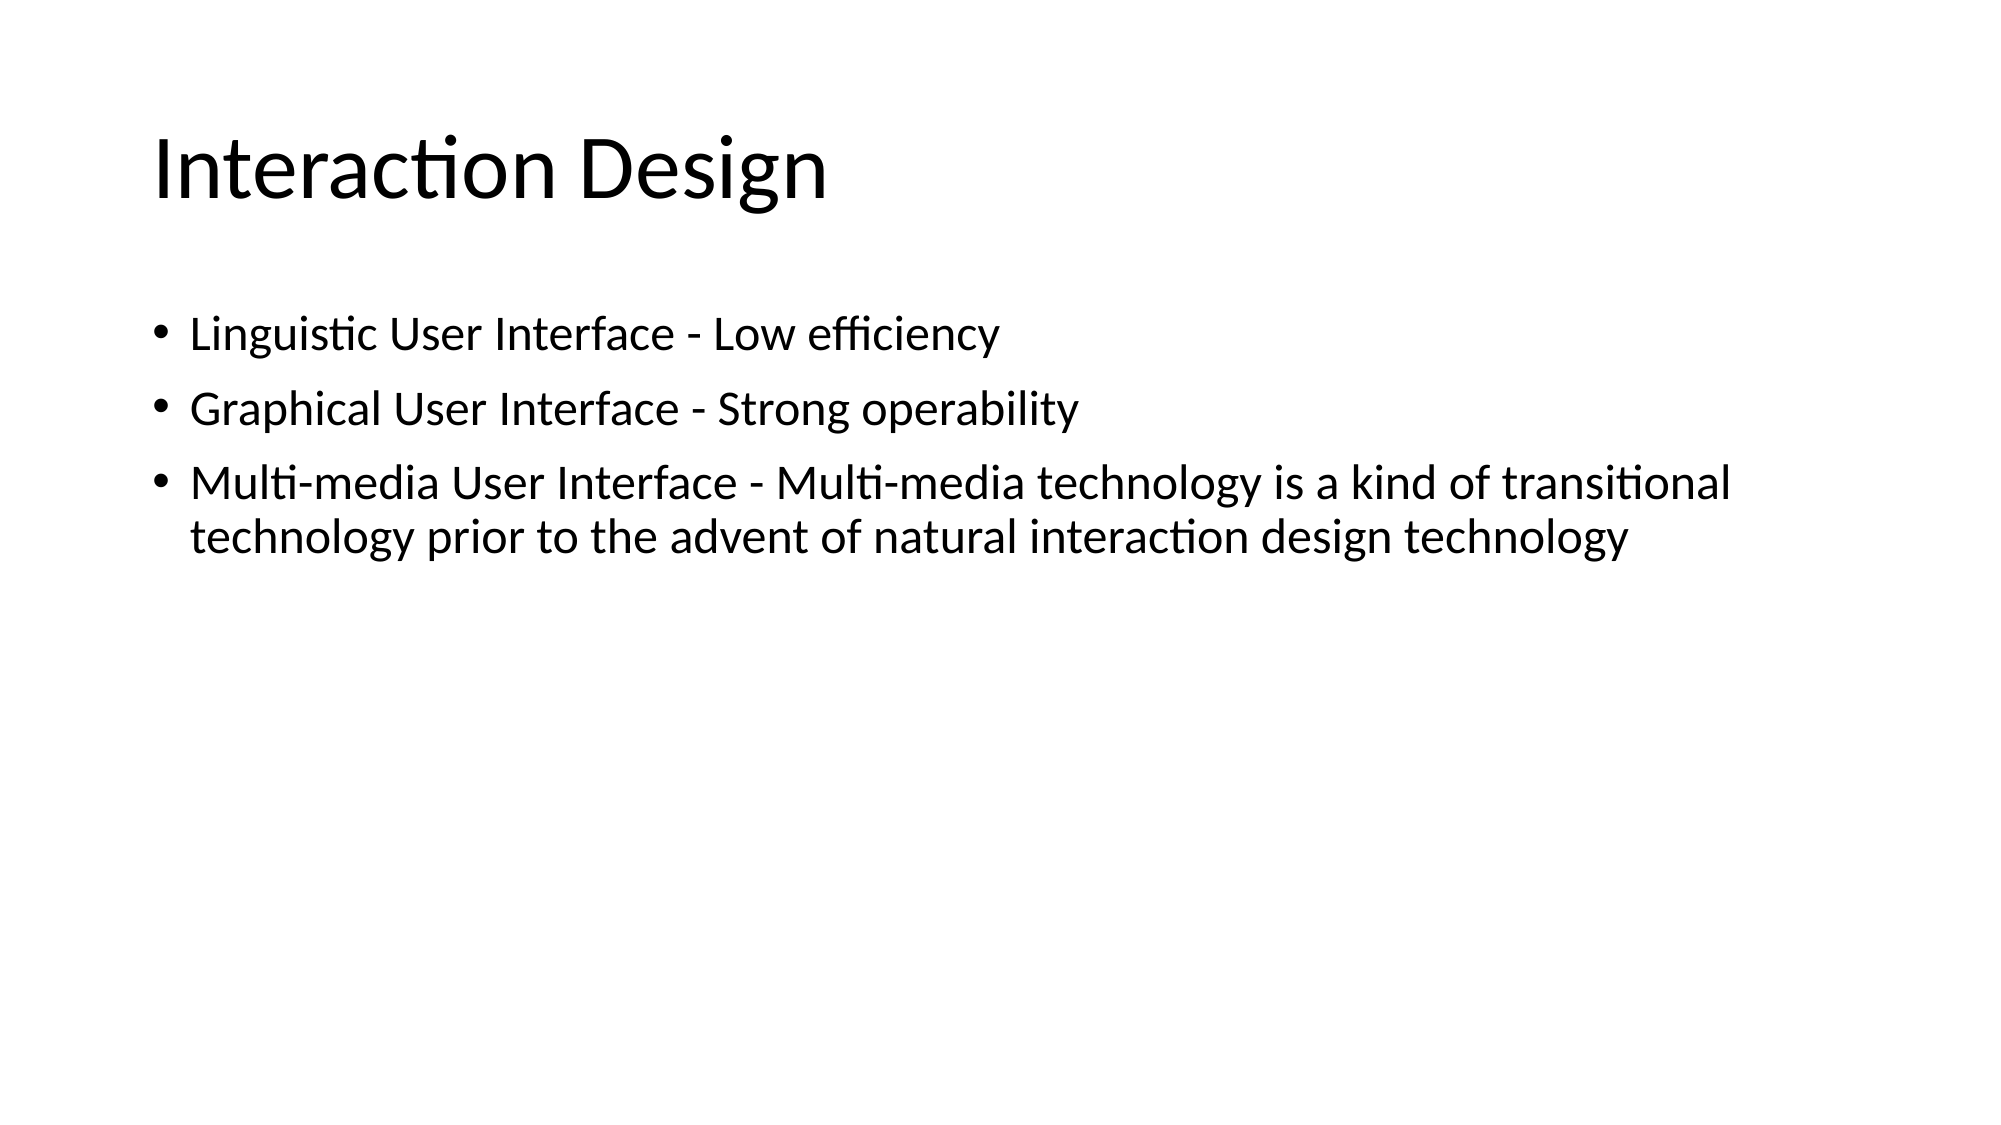

# Interaction Design
Linguistic User Interface - Low efficiency
Graphical User Interface - Strong operability
Multi-media User Interface - Multi-media technology is a kind of transitional technology prior to the advent of natural interaction design technology